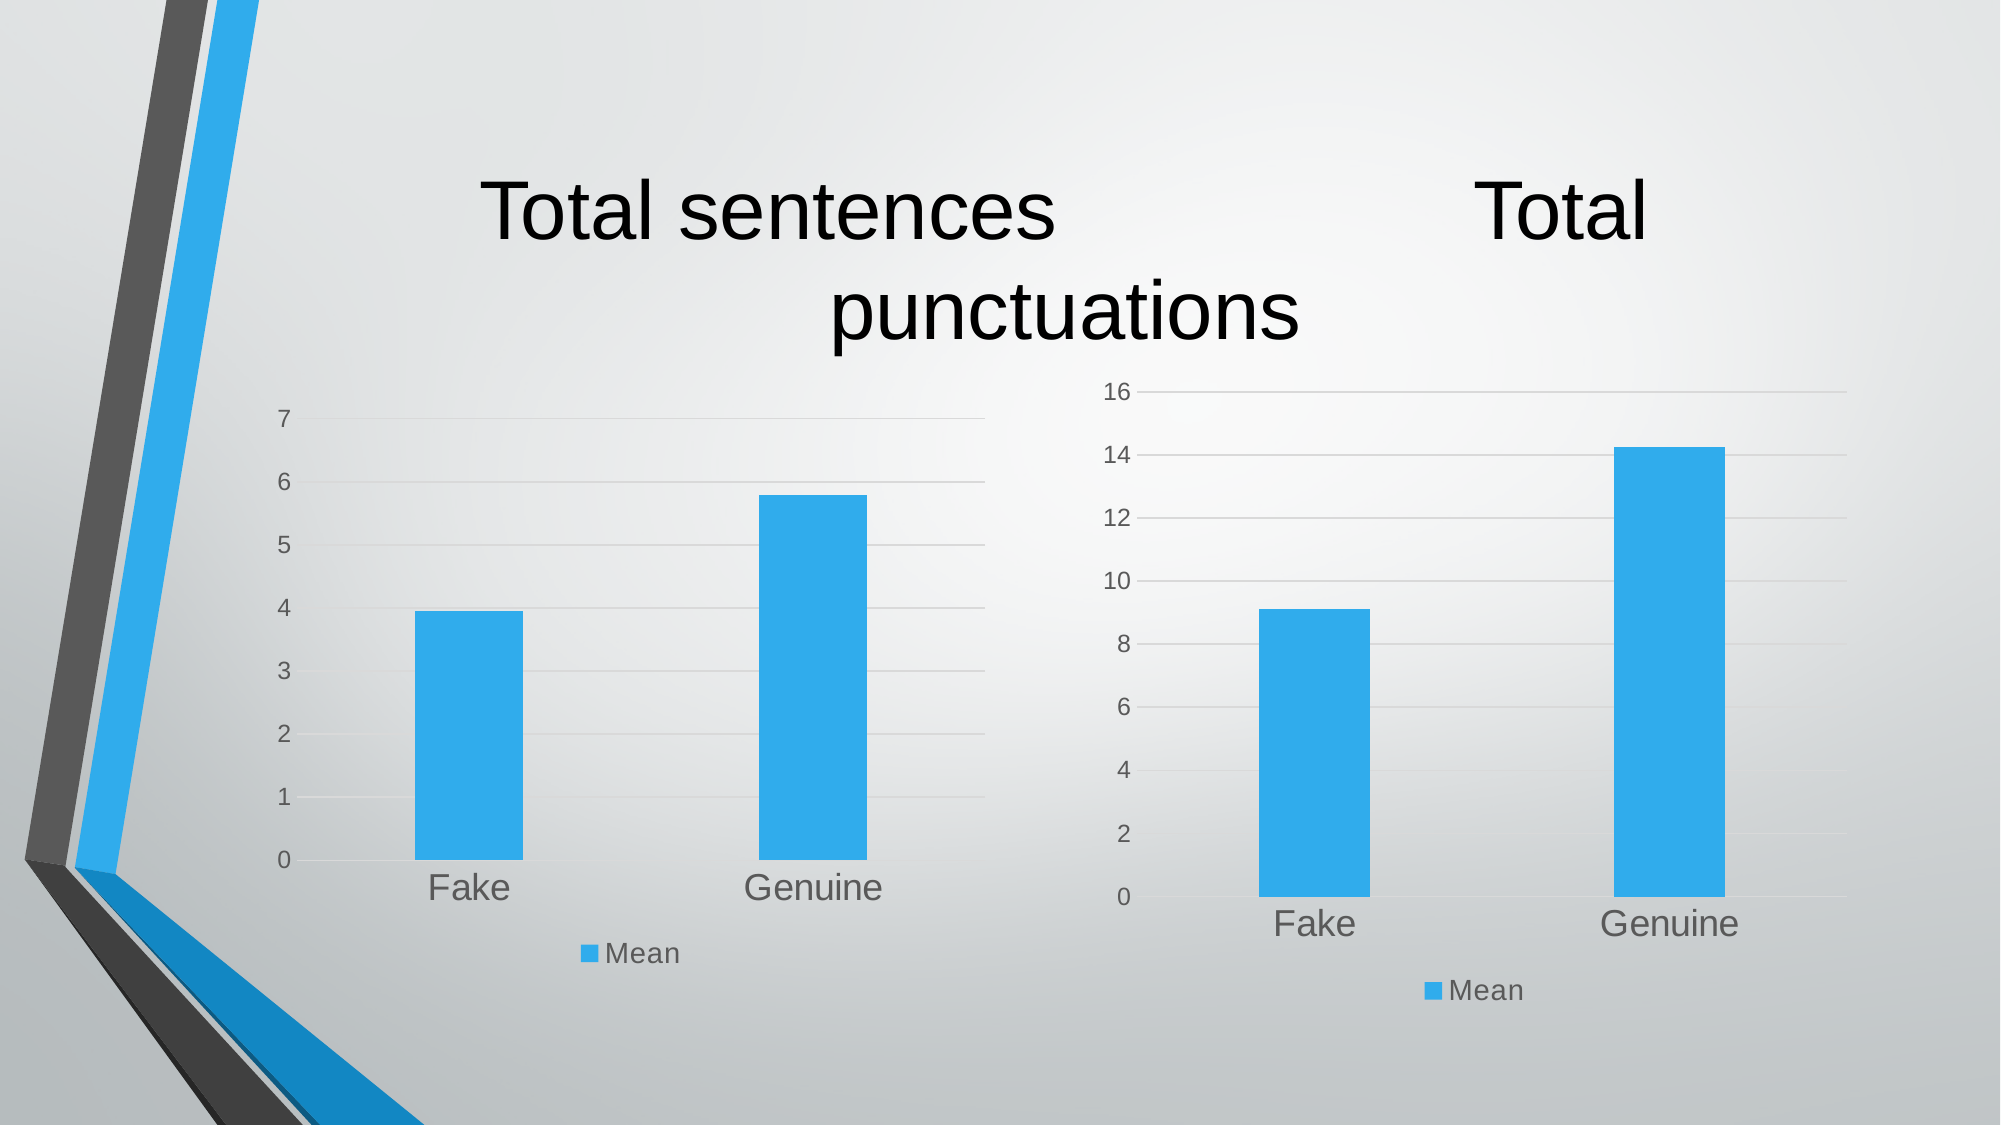

# Total sentences                  Total punctuations

### Chart

| Category | Mean |
|---|---|
| Fake | 9.11 |
| Genuine | 14.25 |

### Chart

| Category | Mean |
|---|---|
| Fake | 3.95 |
| Genuine | 5.784 |